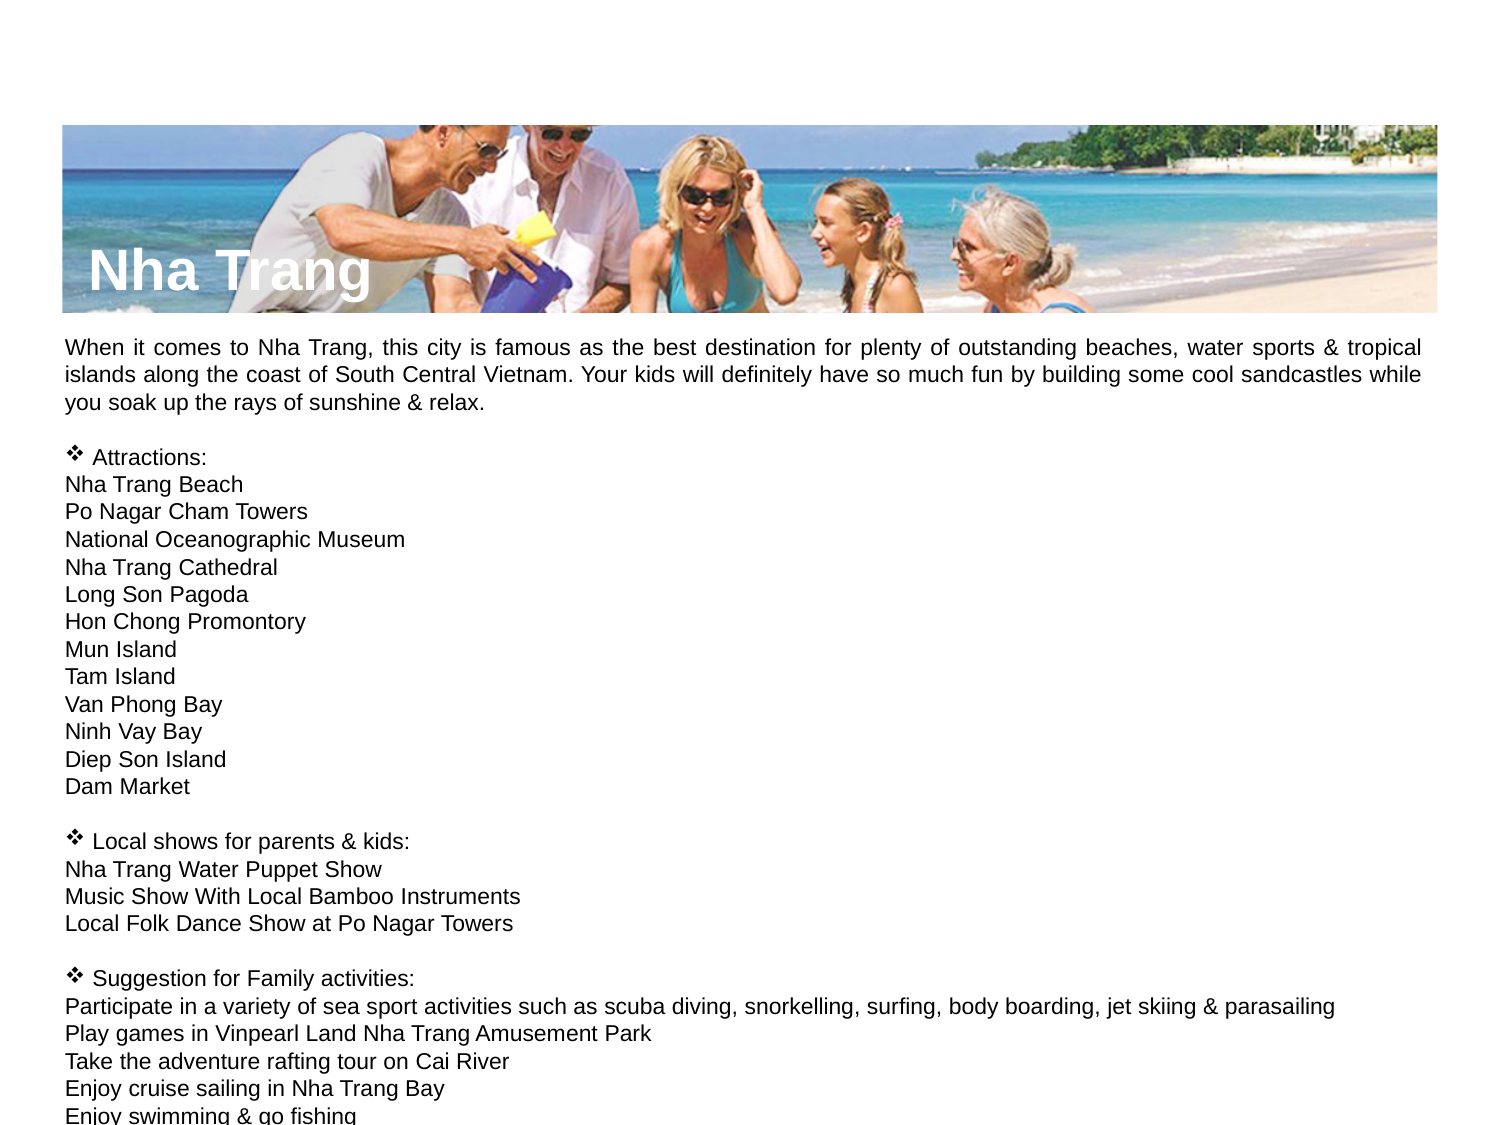

Nha Trang
When it comes to Nha Trang, this city is famous as the best destination for plenty of outstanding beaches, water sports & tropical islands along the coast of South Central Vietnam. Your kids will definitely have so much fun by building some cool sandcastles while you soak up the rays of sunshine & relax.

 Attractions:
Nha Trang Beach
Po Nagar Cham Towers
National Oceanographic Museum
Nha Trang Cathedral
Long Son Pagoda
Hon Chong Promontory
Mun Island
Tam Island
Van Phong Bay
Ninh Vay Bay
Diep Son Island
Dam Market

 Local shows for parents & kids:
Nha Trang Water Puppet Show
Music Show With Local Bamboo Instruments
Local Folk Dance Show at Po Nagar Towers

 Suggestion for Family activities:
Participate in a variety of sea sport activities such as scuba diving, snorkelling, surfing, body boarding, jet skiing & parasailing
Play games in Vinpearl Land Nha Trang Amusement Park
Take the adventure rafting tour on Cai River
Enjoy cruise sailing in Nha Trang Bay
Enjoy swimming & go fishing